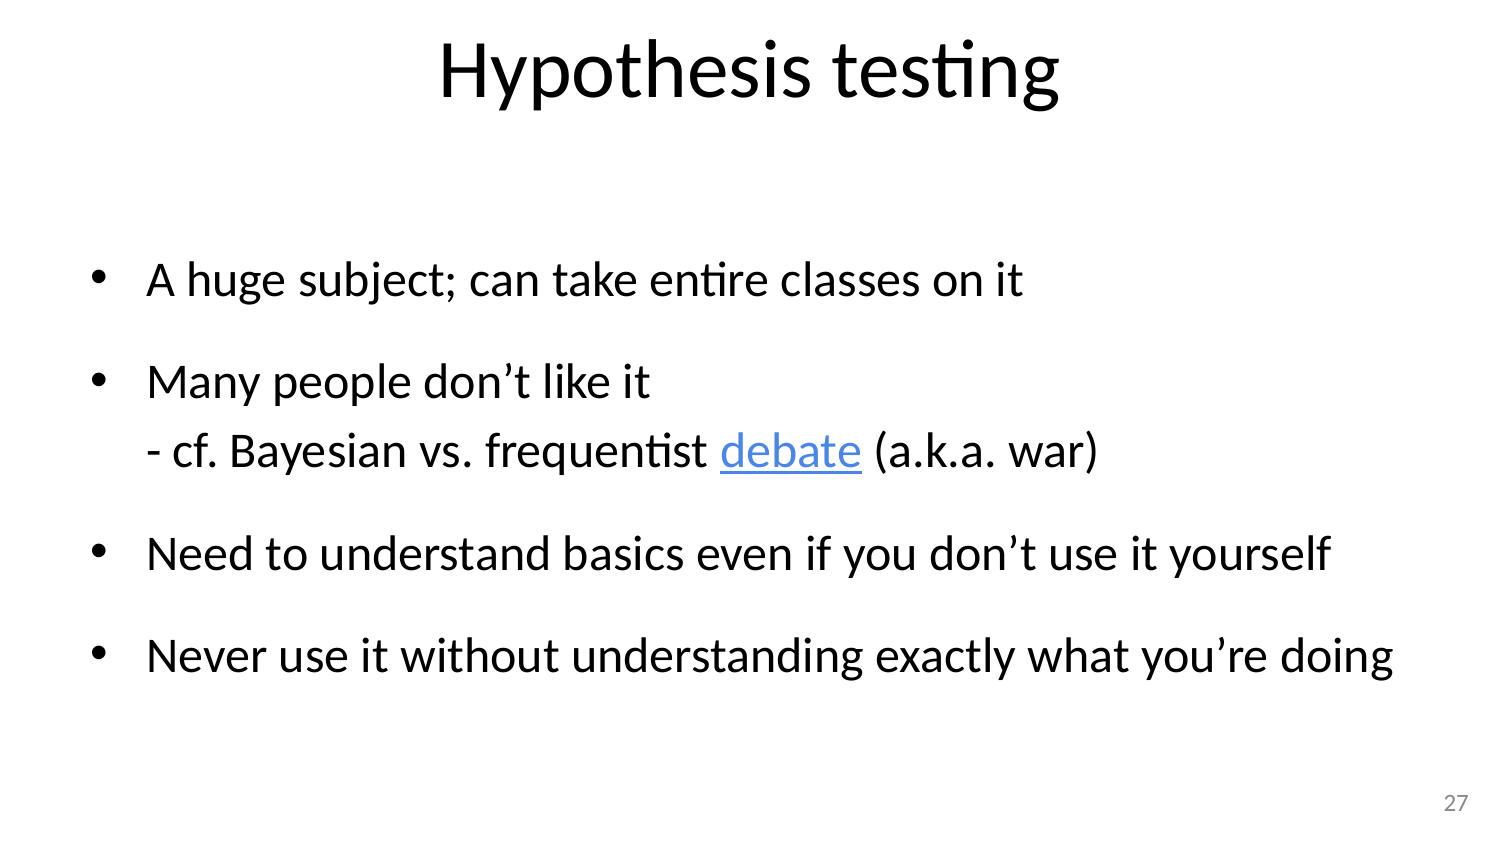

# Hypothesis testing
A huge subject; can take entire classes on it
Many people don’t like it
- cf. Bayesian vs. frequentist debate (a.k.a. war)
Need to understand basics even if you don’t use it yourself
Never use it without understanding exactly what you’re doing
27